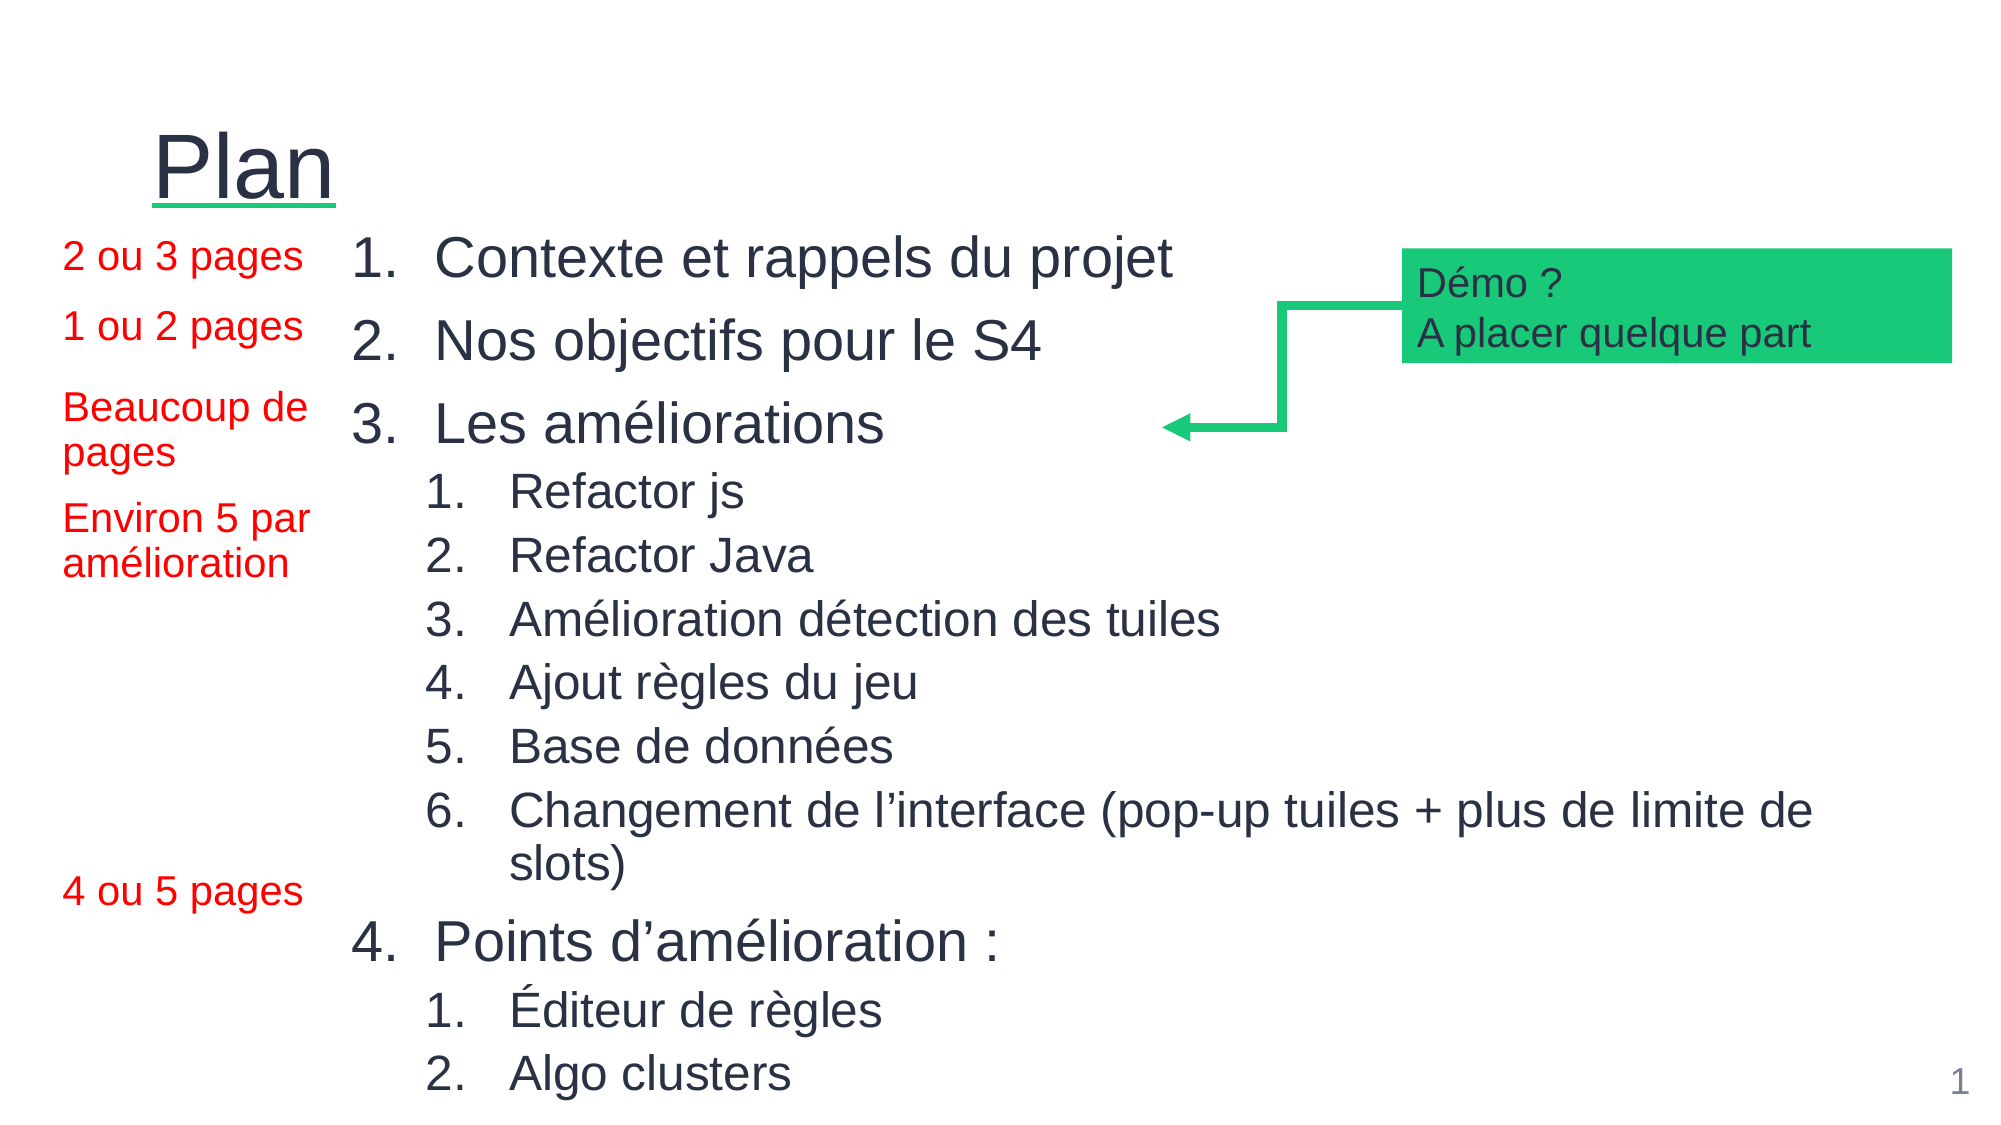

# Plan
Contexte et rappels du projet
Nos objectifs pour le S4
Les améliorations
Refactor js
Refactor Java
Amélioration détection des tuiles
Ajout règles du jeu
Base de données
Changement de l’interface (pop-up tuiles + plus de limite de slots)
Points d’amélioration :
Éditeur de règles
Algo clusters
2 ou 3 pages
Démo ?
A placer quelque part
1 ou 2 pages
Beaucoup de pages
Environ 5 par amélioration
4 ou 5 pages
1